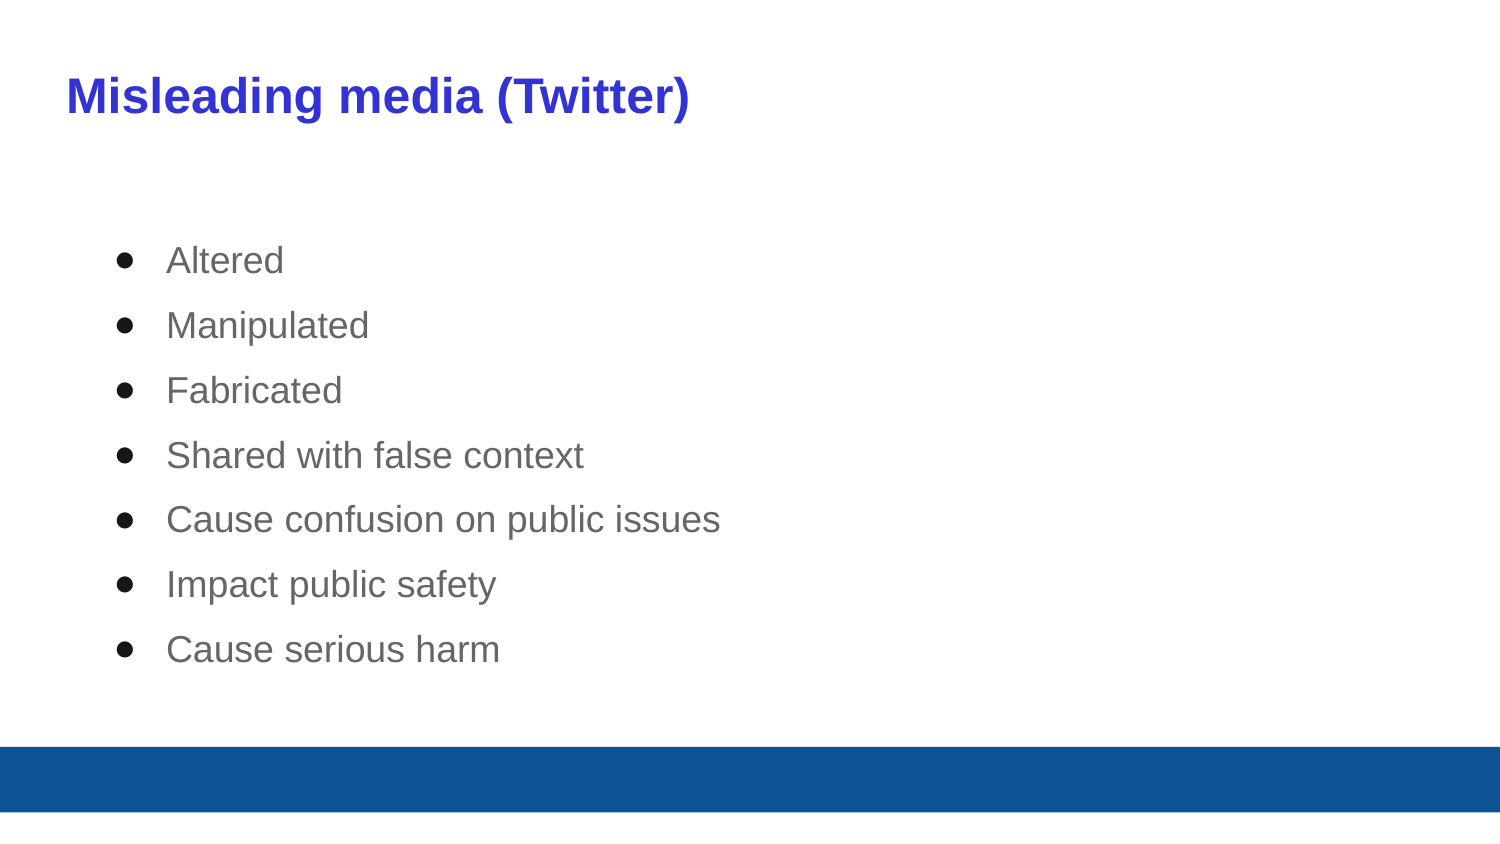

# Misleading media (Twitter)
Altered
Manipulated
Fabricated
Shared with false context
Cause confusion on public issues
Impact public safety
Cause serious harm